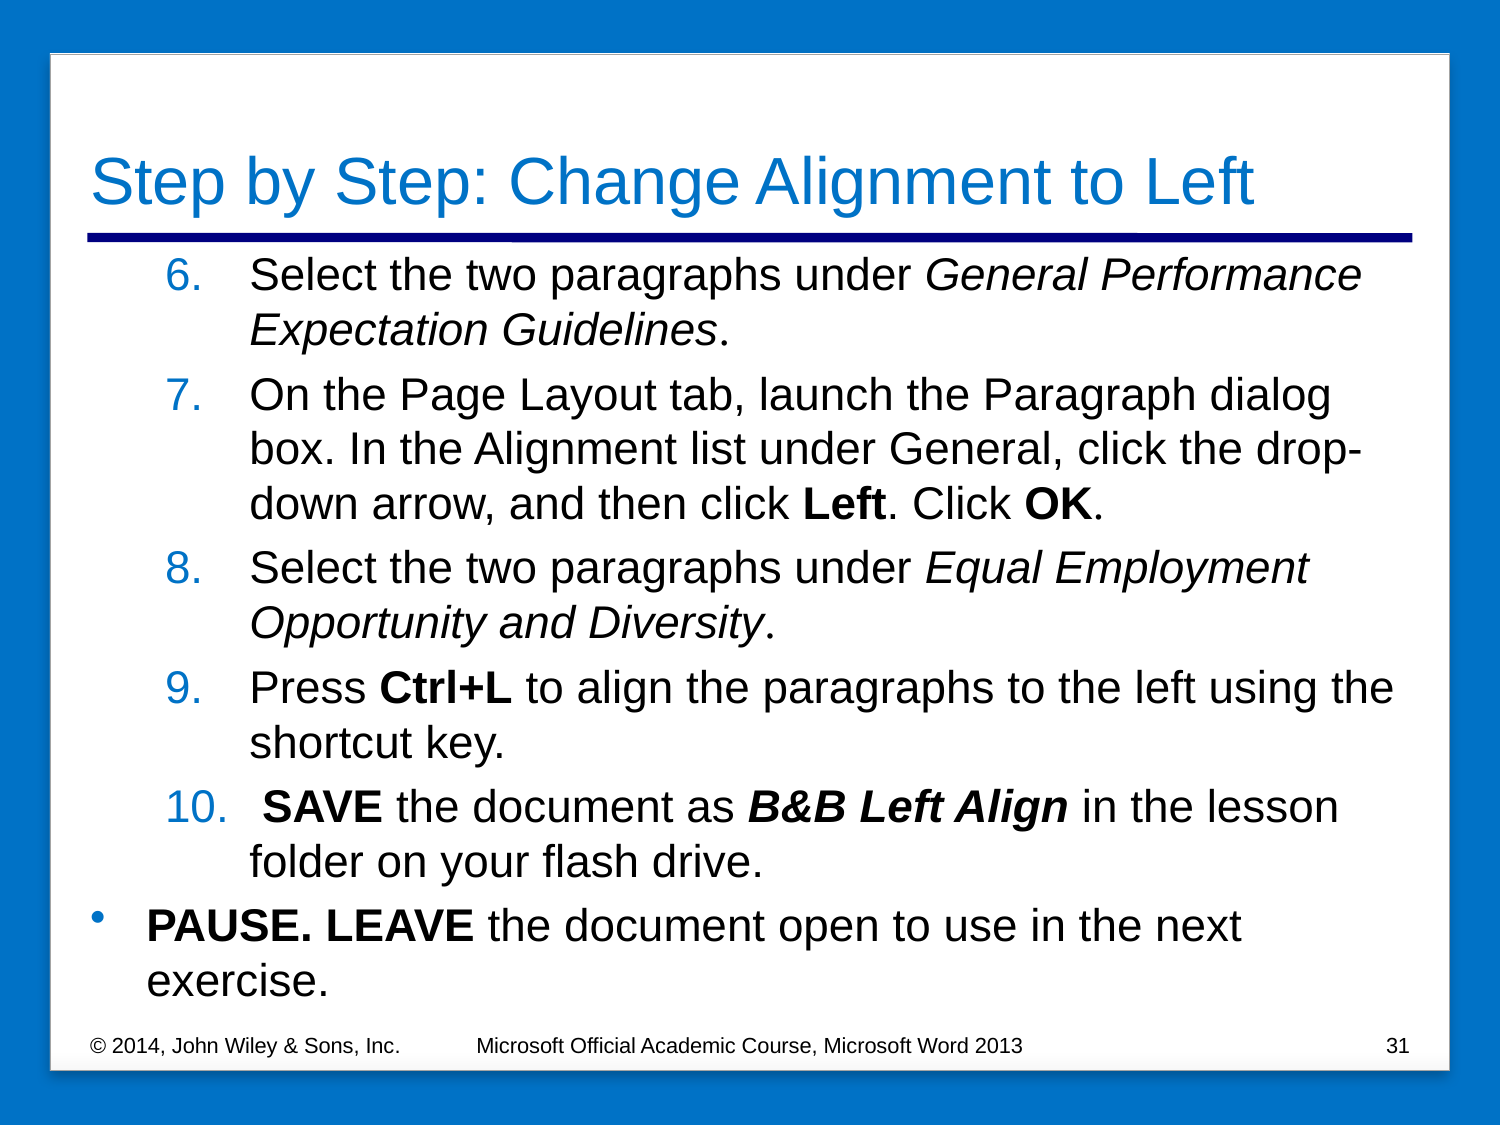

# Step by Step: Change Alignment to Left
Select the two paragraphs under General Performance Expectation Guidelines.
On the Page Layout tab, launch the Paragraph dialog box. In the Alignment list under General, click the drop-down arrow, and then click Left. Click OK.
Select the two paragraphs under Equal Employment Opportunity and Diversity.
Press Ctrl+L to align the paragraphs to the left using the shortcut key.
 SAVE the document as B&B Left Align in the lesson folder on your flash drive.
PAUSE. LEAVE the document open to use in the next exercise.

© 2014, John Wiley & Sons, Inc.
Microsoft Official Academic Course, Microsoft Word 2013
31